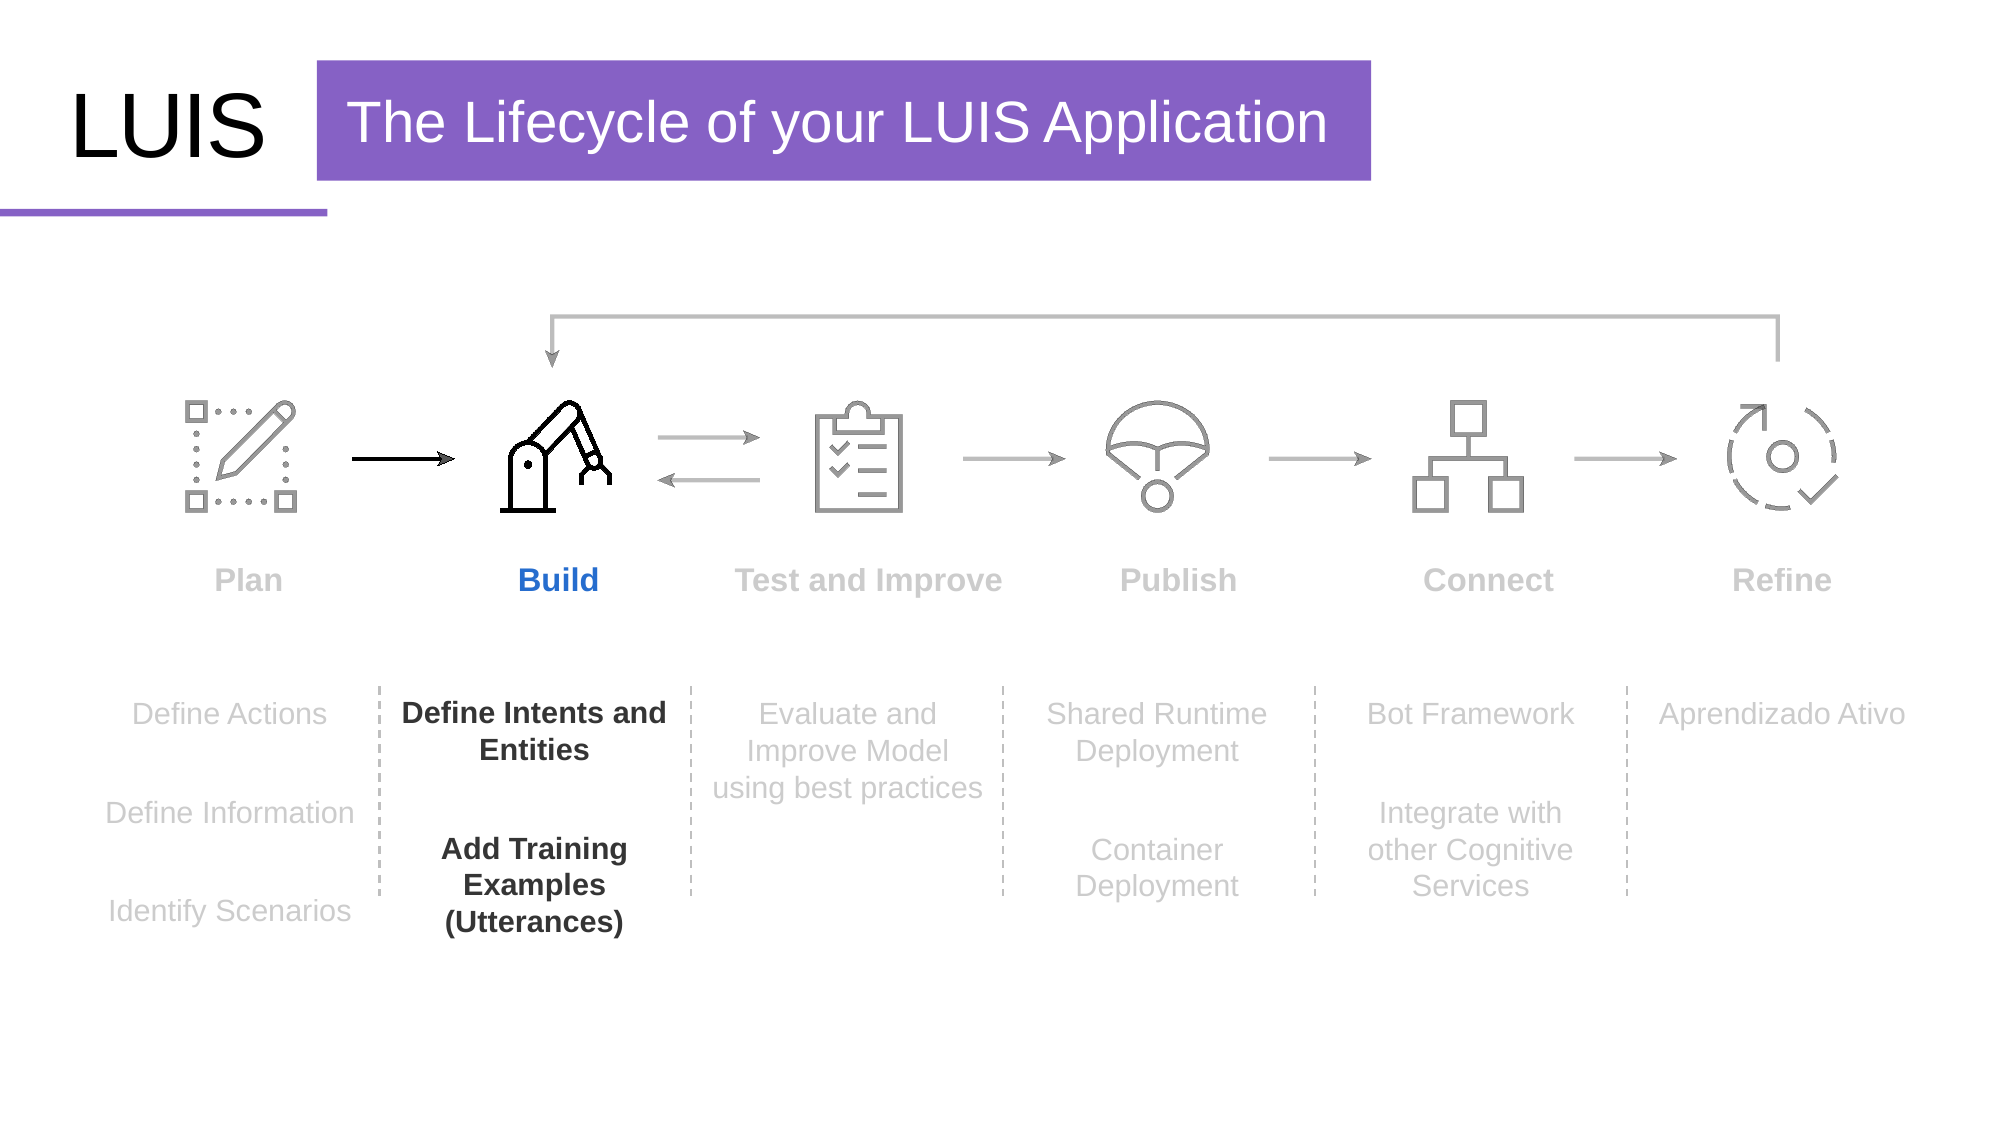

The Lifecycle of your LUIS Application
LUIS

Plan
Build
Test and Improve
Publish
Connect
Refine
Define Intents and Entities

Add Training Examples (Utterances)

Define Actions

Define Information

Identify Scenarios
Evaluate and Improve Model using best practices
Shared Runtime Deployment

Container Deployment
Bot Framework

Integrate with other Cognitive Services
Aprendizado Ativo